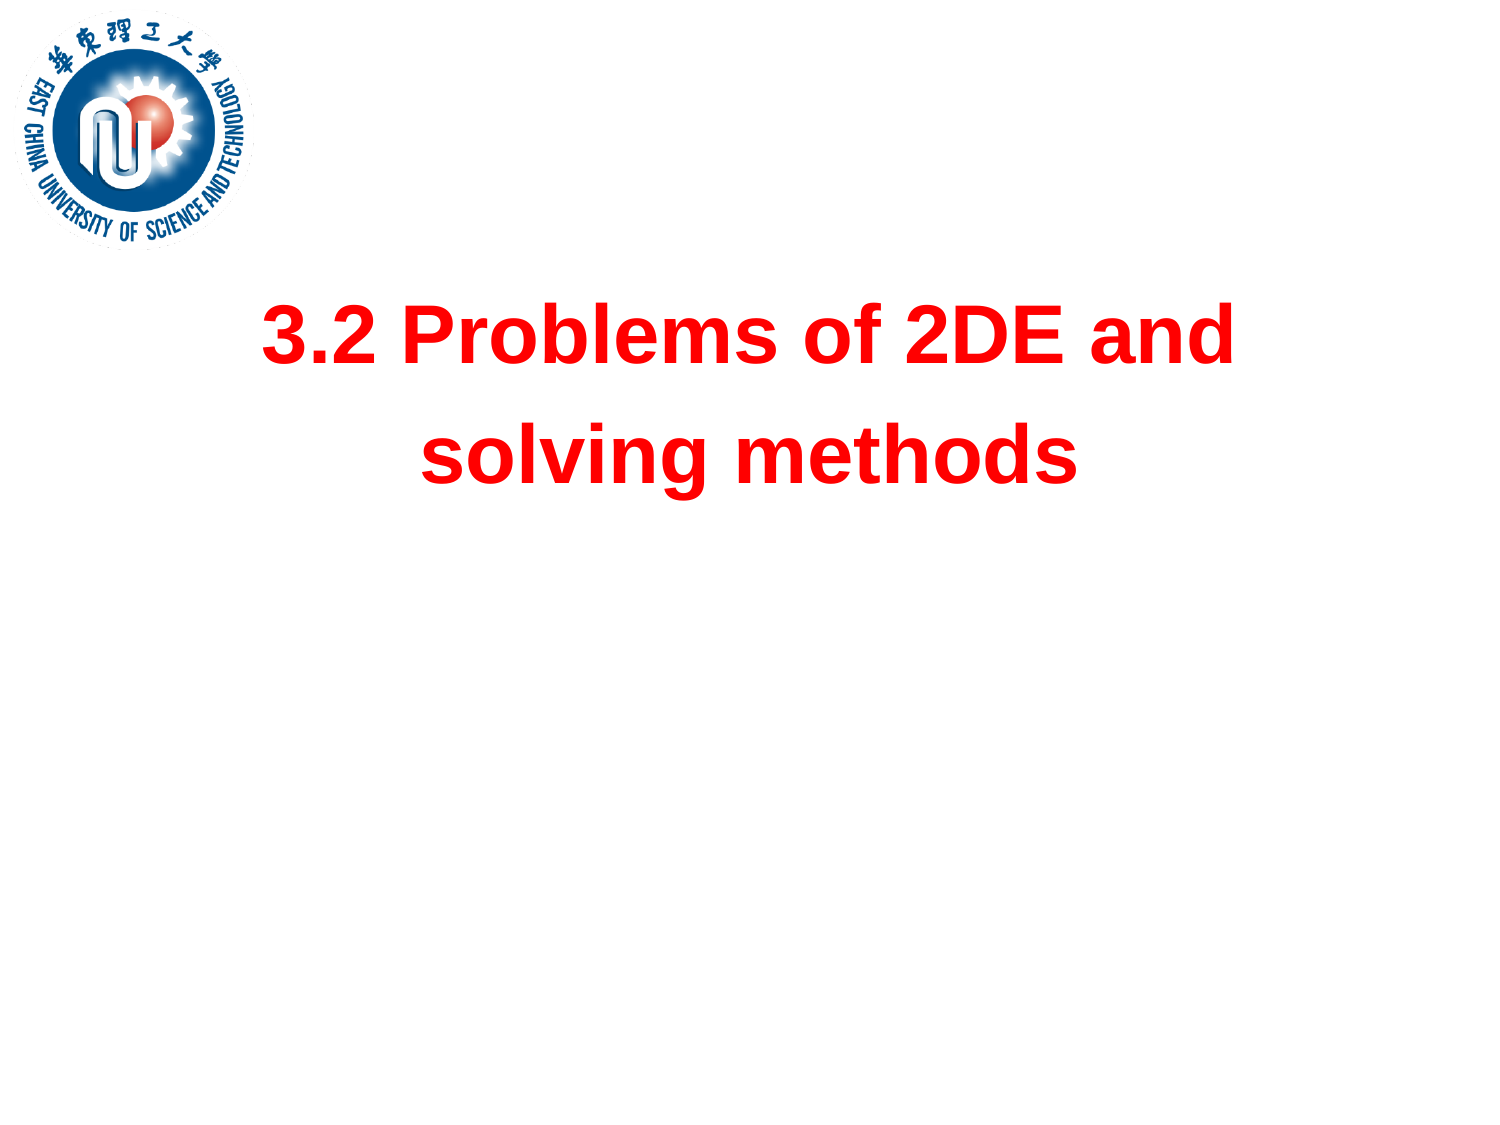

# 3.2 Problems of 2DE and solving methods